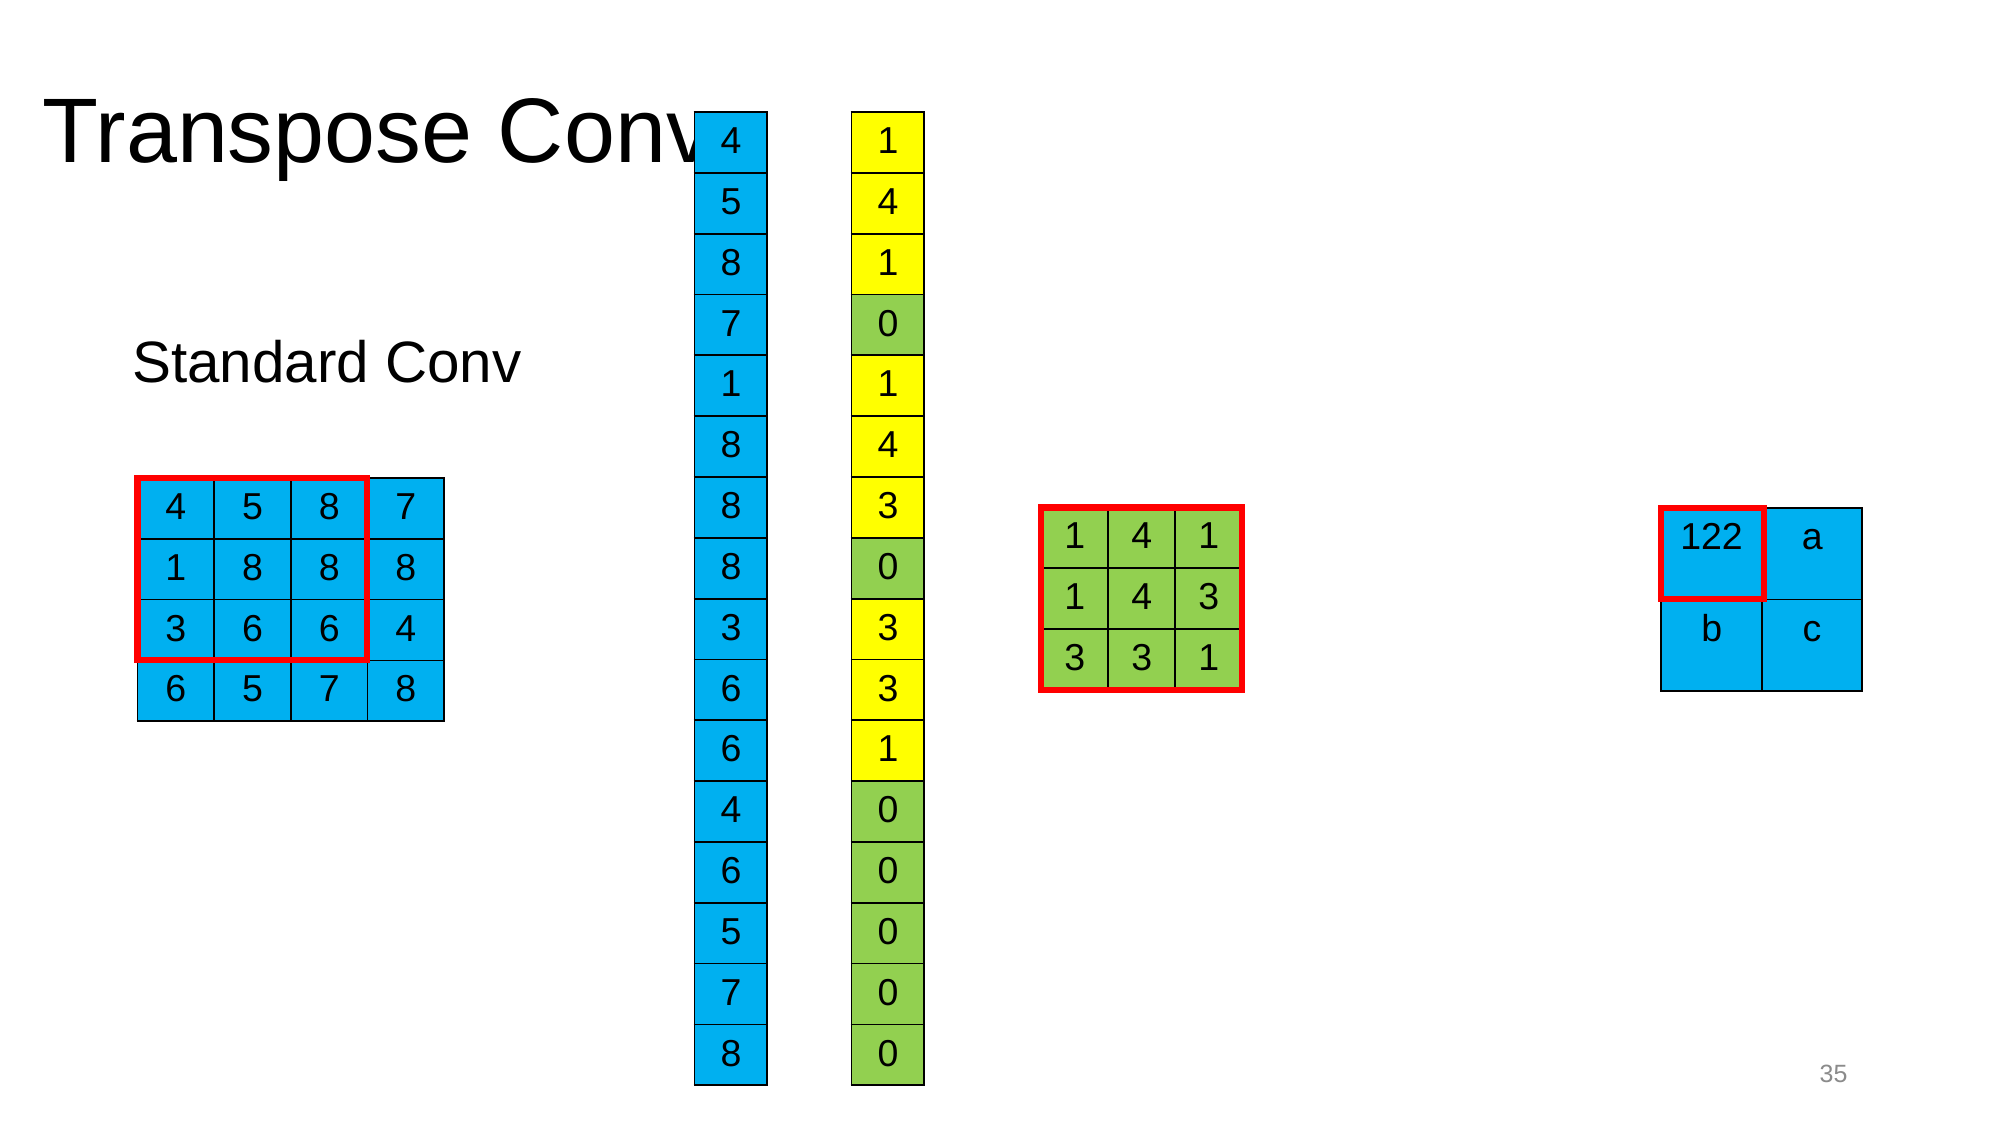

# Transpose Conv
| 4 |
| --- |
| 5 |
| 8 |
| 7 |
| 1 |
| 8 |
| 8 |
| 8 |
| 3 |
| 6 |
| 6 |
| 4 |
| 6 |
| 5 |
| 7 |
| 8 |
| 1 |
| --- |
| 4 |
| 1 |
| 0 |
| 1 |
| 4 |
| 3 |
| 0 |
| 3 |
| 3 |
| 1 |
| 0 |
| 0 |
| 0 |
| 0 |
| 0 |
Standard Conv
| 4 | 5 | 8 | 7 |
| --- | --- | --- | --- |
| 1 | 8 | 8 | 8 |
| 3 | 6 | 6 | 4 |
| 6 | 5 | 7 | 8 |

| 1 | 4 | 1 |
| --- | --- | --- |
| 1 | 4 | 3 |
| 3 | 3 | 1 |

| 122 | a |
| --- | --- |
| b | c |

35